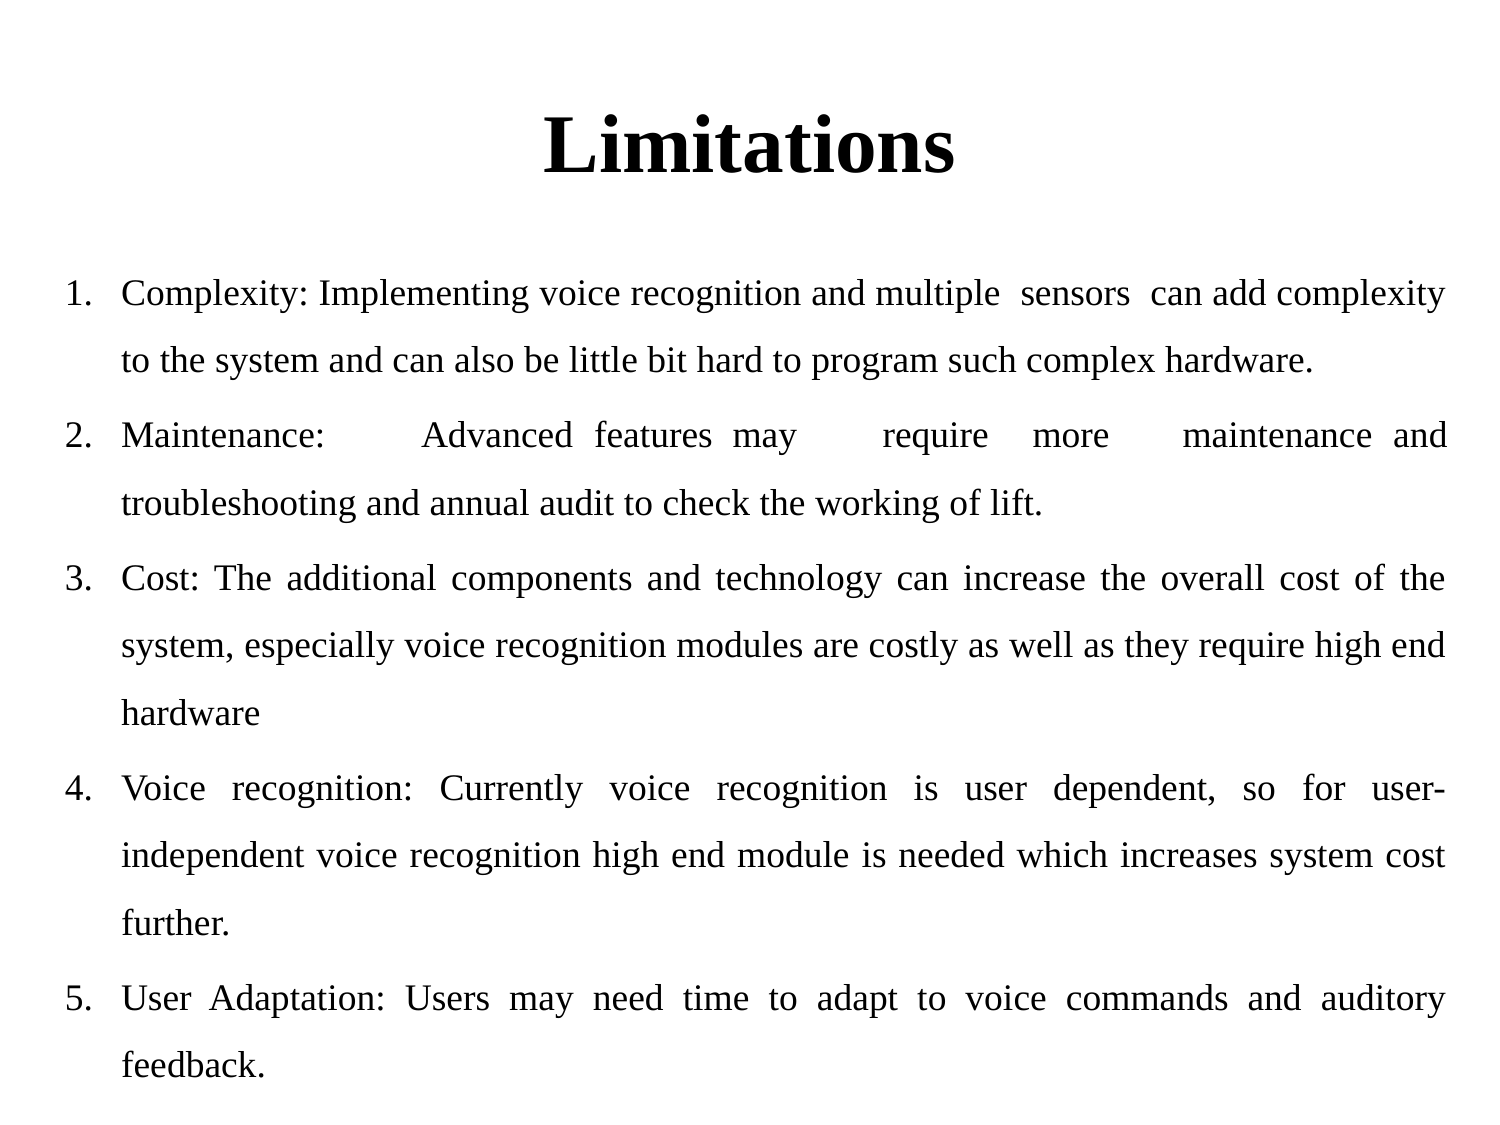

# Limitations
Complexity: Implementing voice recognition and multiple  sensors  can add complexity to the system and can also be little bit hard to program such complex hardware.
Maintenance:	Advanced features	may	require	more	maintenance and troubleshooting and annual audit to check the working of lift.
Cost: The additional components and technology can increase the overall cost of the system, especially voice recognition modules are costly as well as they require high end hardware
Voice recognition: Currently voice recognition is user dependent, so for user-independent voice recognition high end module is needed which increases system cost further.
User Adaptation: Users may need time to adapt to voice commands and auditory feedback.